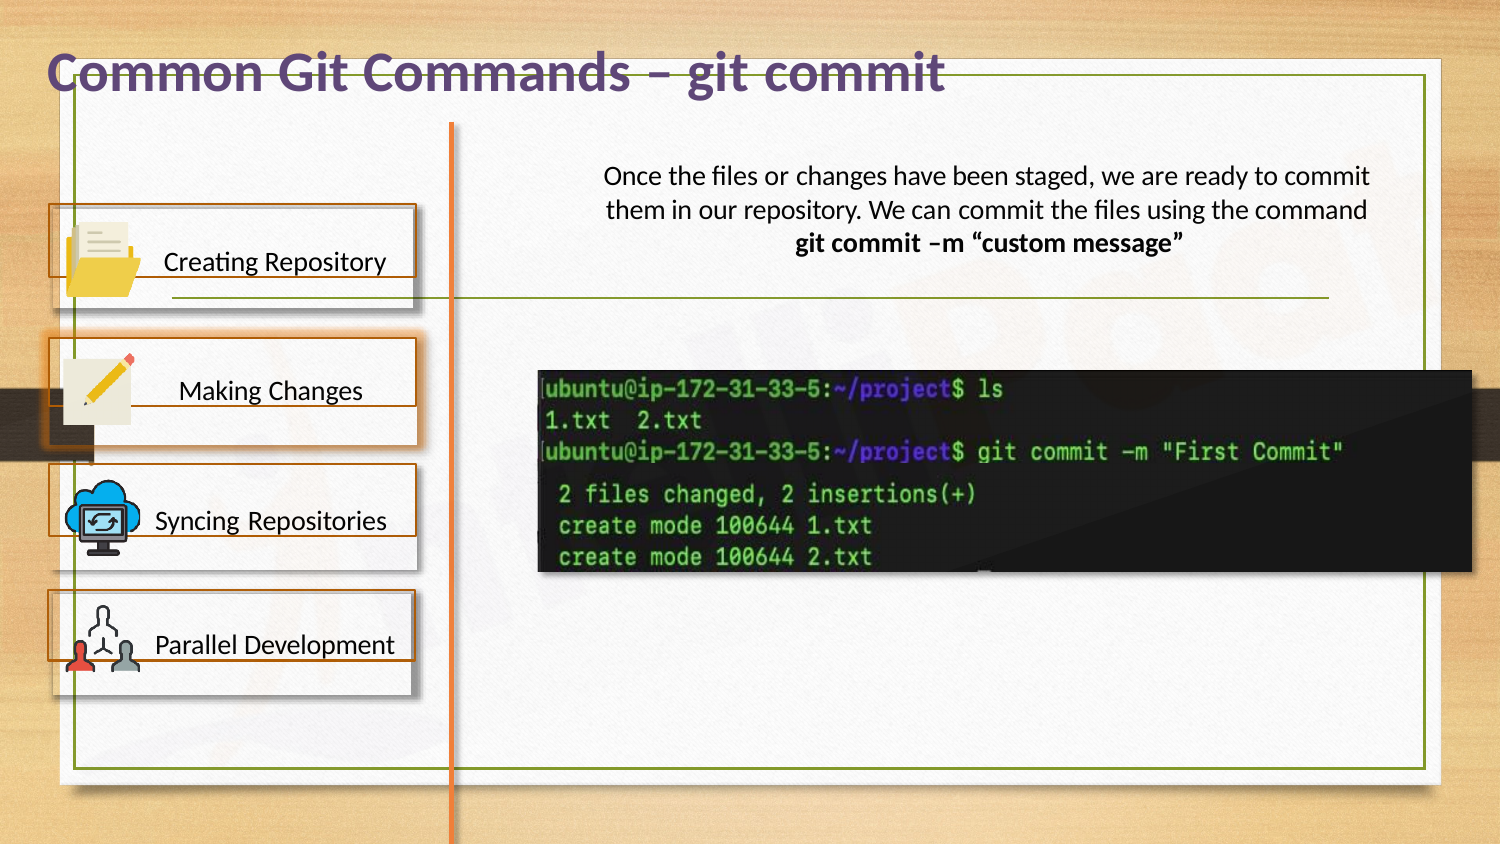

# Common Git Commands – git commit

Once the files or changes have been staged, we are ready to commit  them in our repository. We can commit the files using the command  git commit –m “custom message”

Creating Repository

Making Changes

Syncing Repositories

Parallel Development